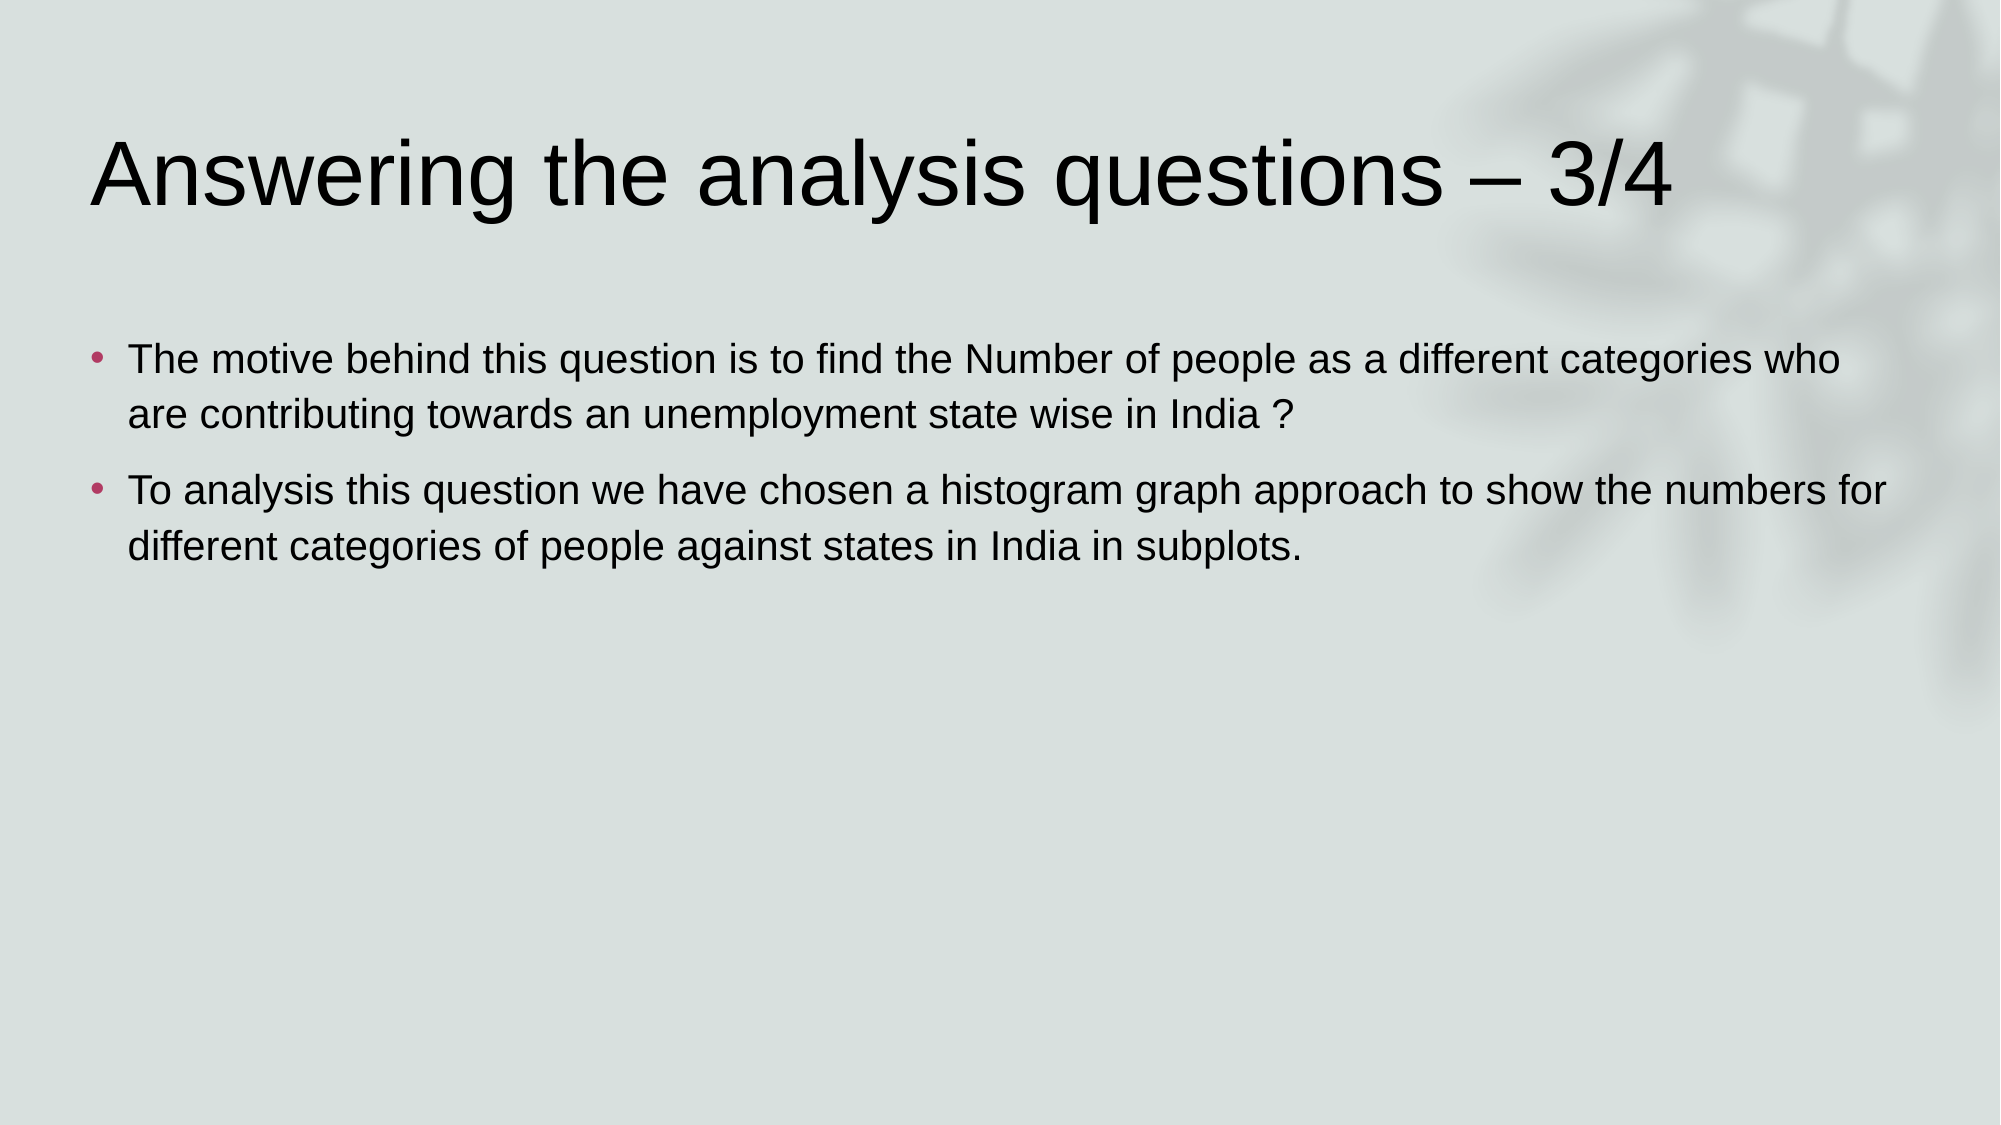

# Answering the analysis questions – 3/4
The motive behind this question is to find the Number of people as a different categories who are contributing towards an unemployment state wise in India ?
To analysis this question we have chosen a histogram graph approach to show the numbers for different categories of people against states in India in subplots.